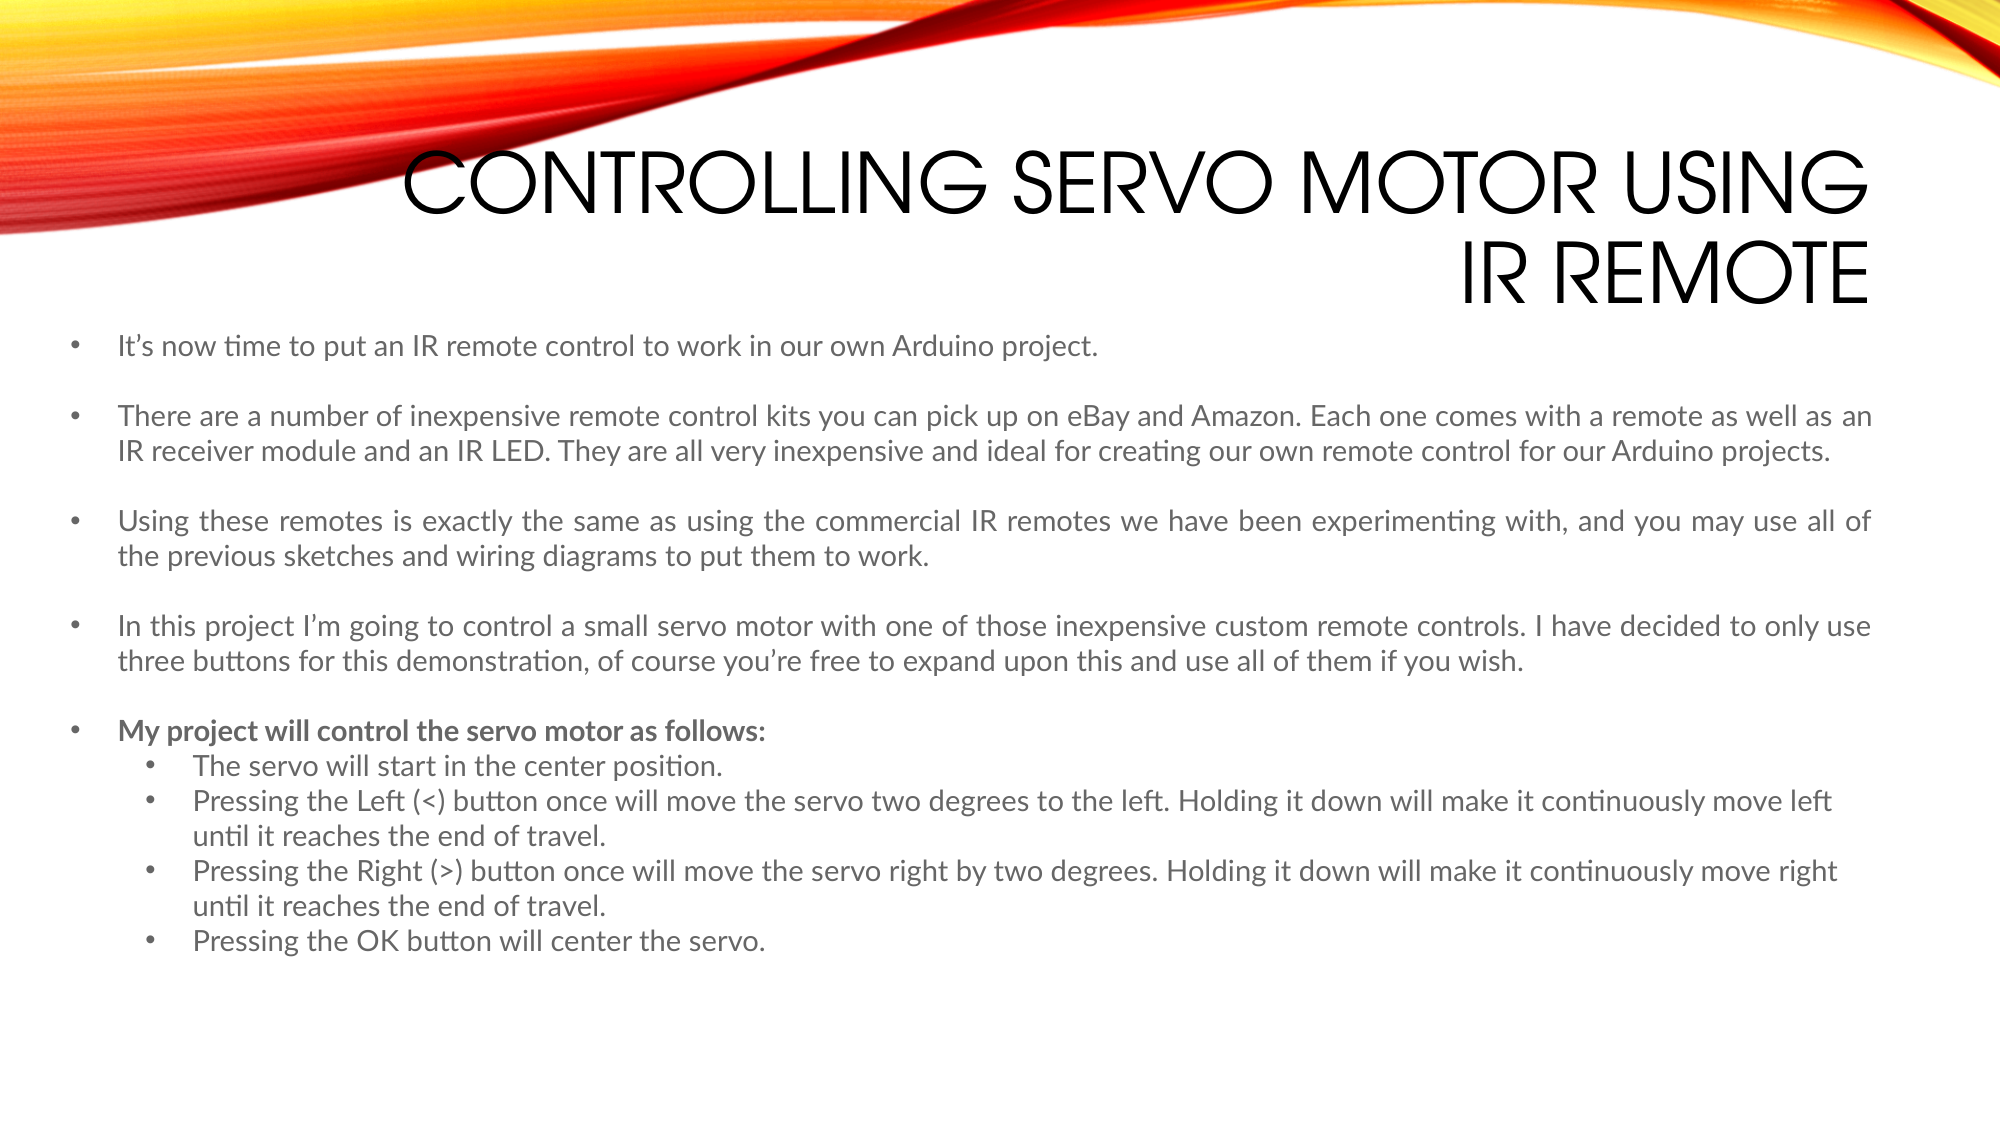

# Controlling servo motor using ir remote
It’s now time to put an IR remote control to work in our own Arduino project.

There are a number of inexpensive remote control kits you can pick up on eBay and Amazon. Each one comes with a remote as well as an IR receiver module and an IR LED. They are all very inexpensive and ideal for creating our own remote control for our Arduino projects.

Using these remotes is exactly the same as using the commercial IR remotes we have been experimenting with, and you may use all of the previous sketches and wiring diagrams to put them to work.

In this project I’m going to control a small servo motor with one of those inexpensive custom remote controls. I have decided to only use three buttons for this demonstration, of course you’re free to expand upon this and use all of them if you wish.

My project will control the servo motor as follows:
The servo will start in the center position.
Pressing the Left (<) button once will move the servo two degrees to the left. Holding it down will make it continuously move left until it reaches the end of travel.
Pressing the Right (>) button once will move the servo right by two degrees. Holding it down will make it continuously move right until it reaches the end of travel.
Pressing the OK button will center the servo.